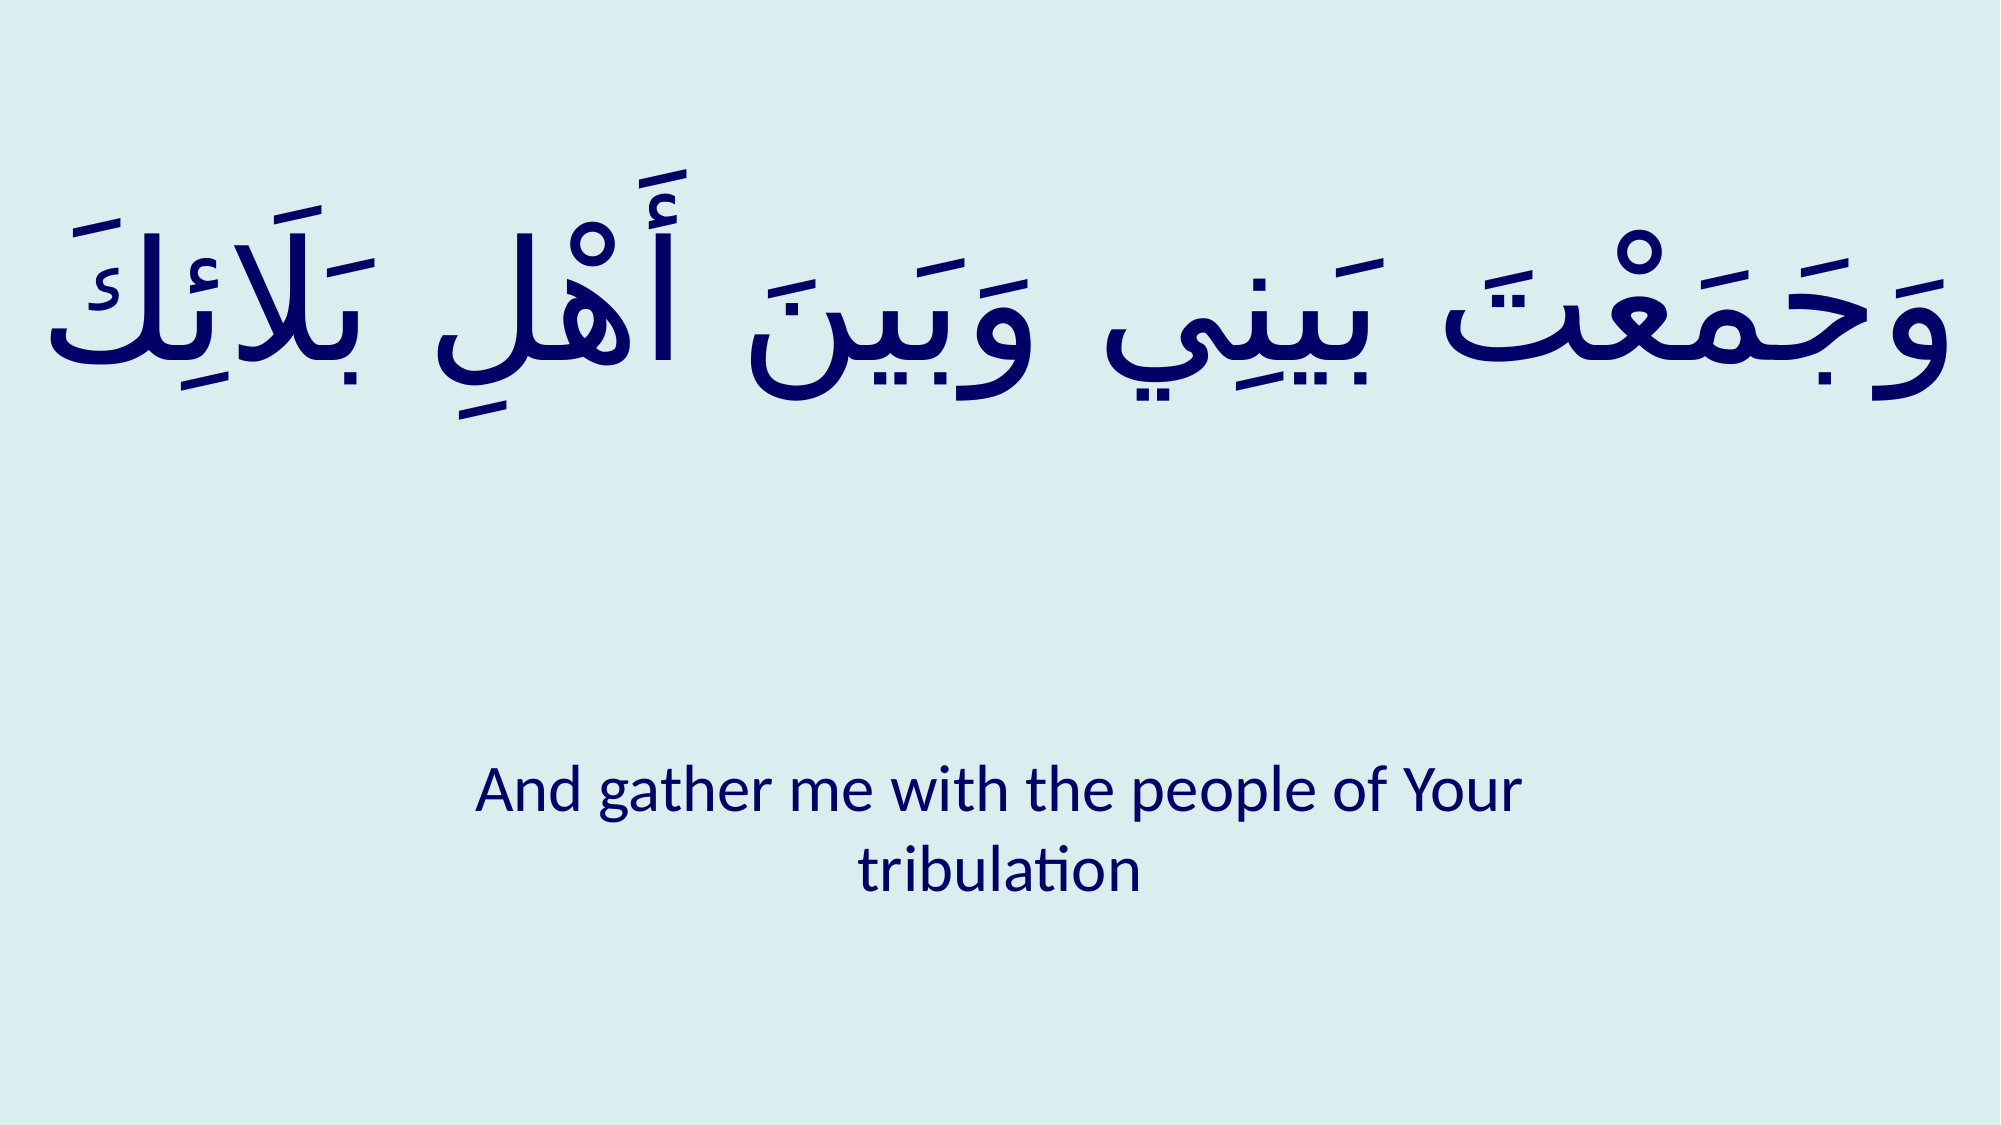

# وَجَمَعْتَ بَینِي وَبَینَ أَهْلِ بَلَائِكَ
And gather me with the people of Your tribulation